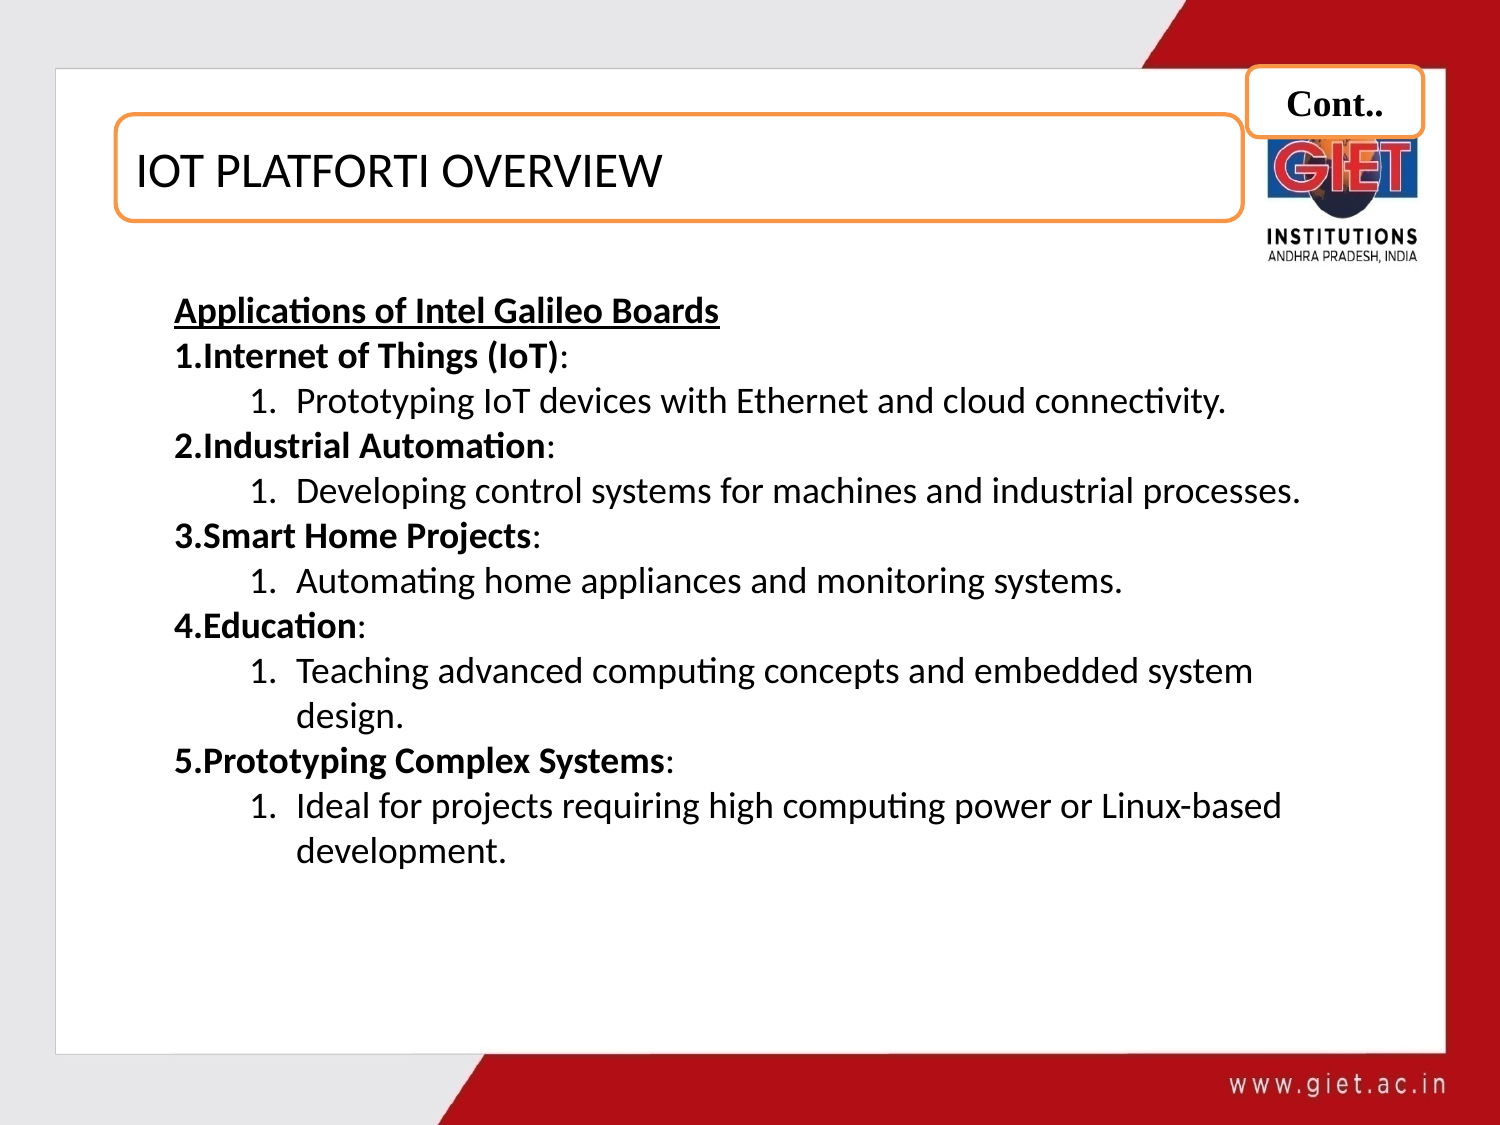

Cont..

IOT PLATFORTI OVERVIEW

Applications of Intel Galileo Boards
Internet of Things (IoT):
Prototyping IoT devices with Ethernet and cloud connectivity.
Industrial Automation:
Developing control systems for machines and industrial processes.
Smart Home Projects:
Automating home appliances and monitoring systems.
Education:
Teaching advanced computing concepts and embedded system design.
Prototyping Complex Systems:
Ideal for projects requiring high computing power or Linux-based development.